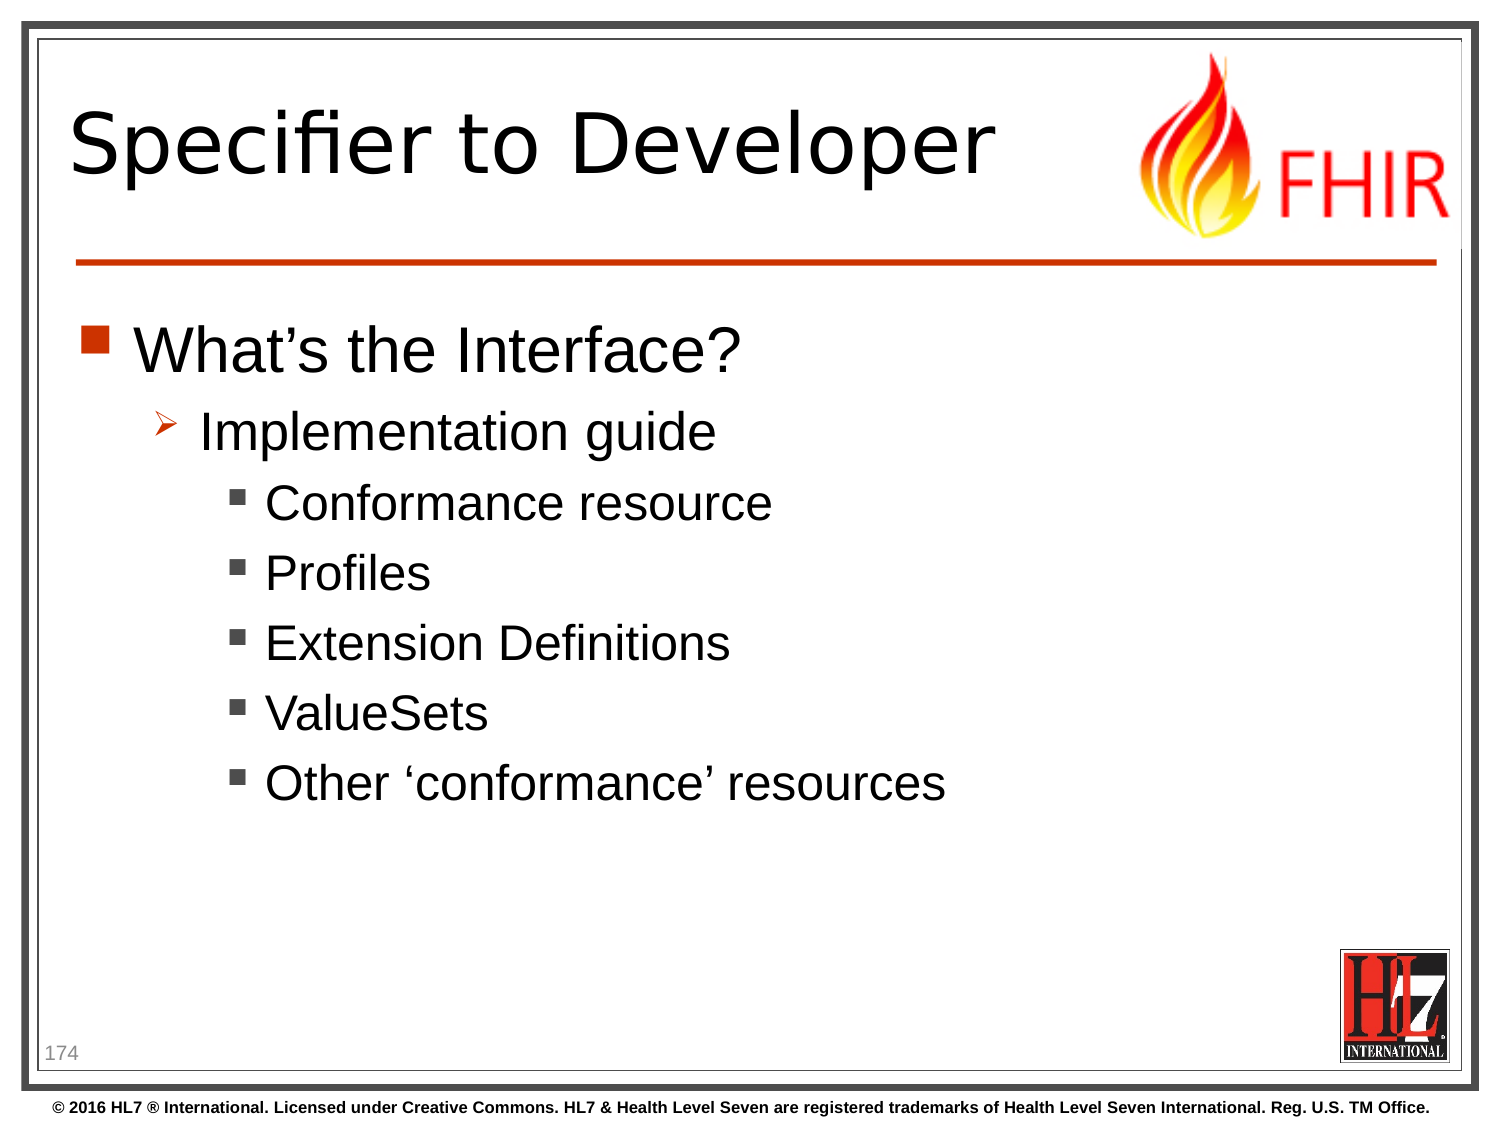

# Specifier to Developer
What’s the Interface?
Implementation guide
Conformance resource
Profiles
Extension Definitions
ValueSets
Other ‘conformance’ resources
174